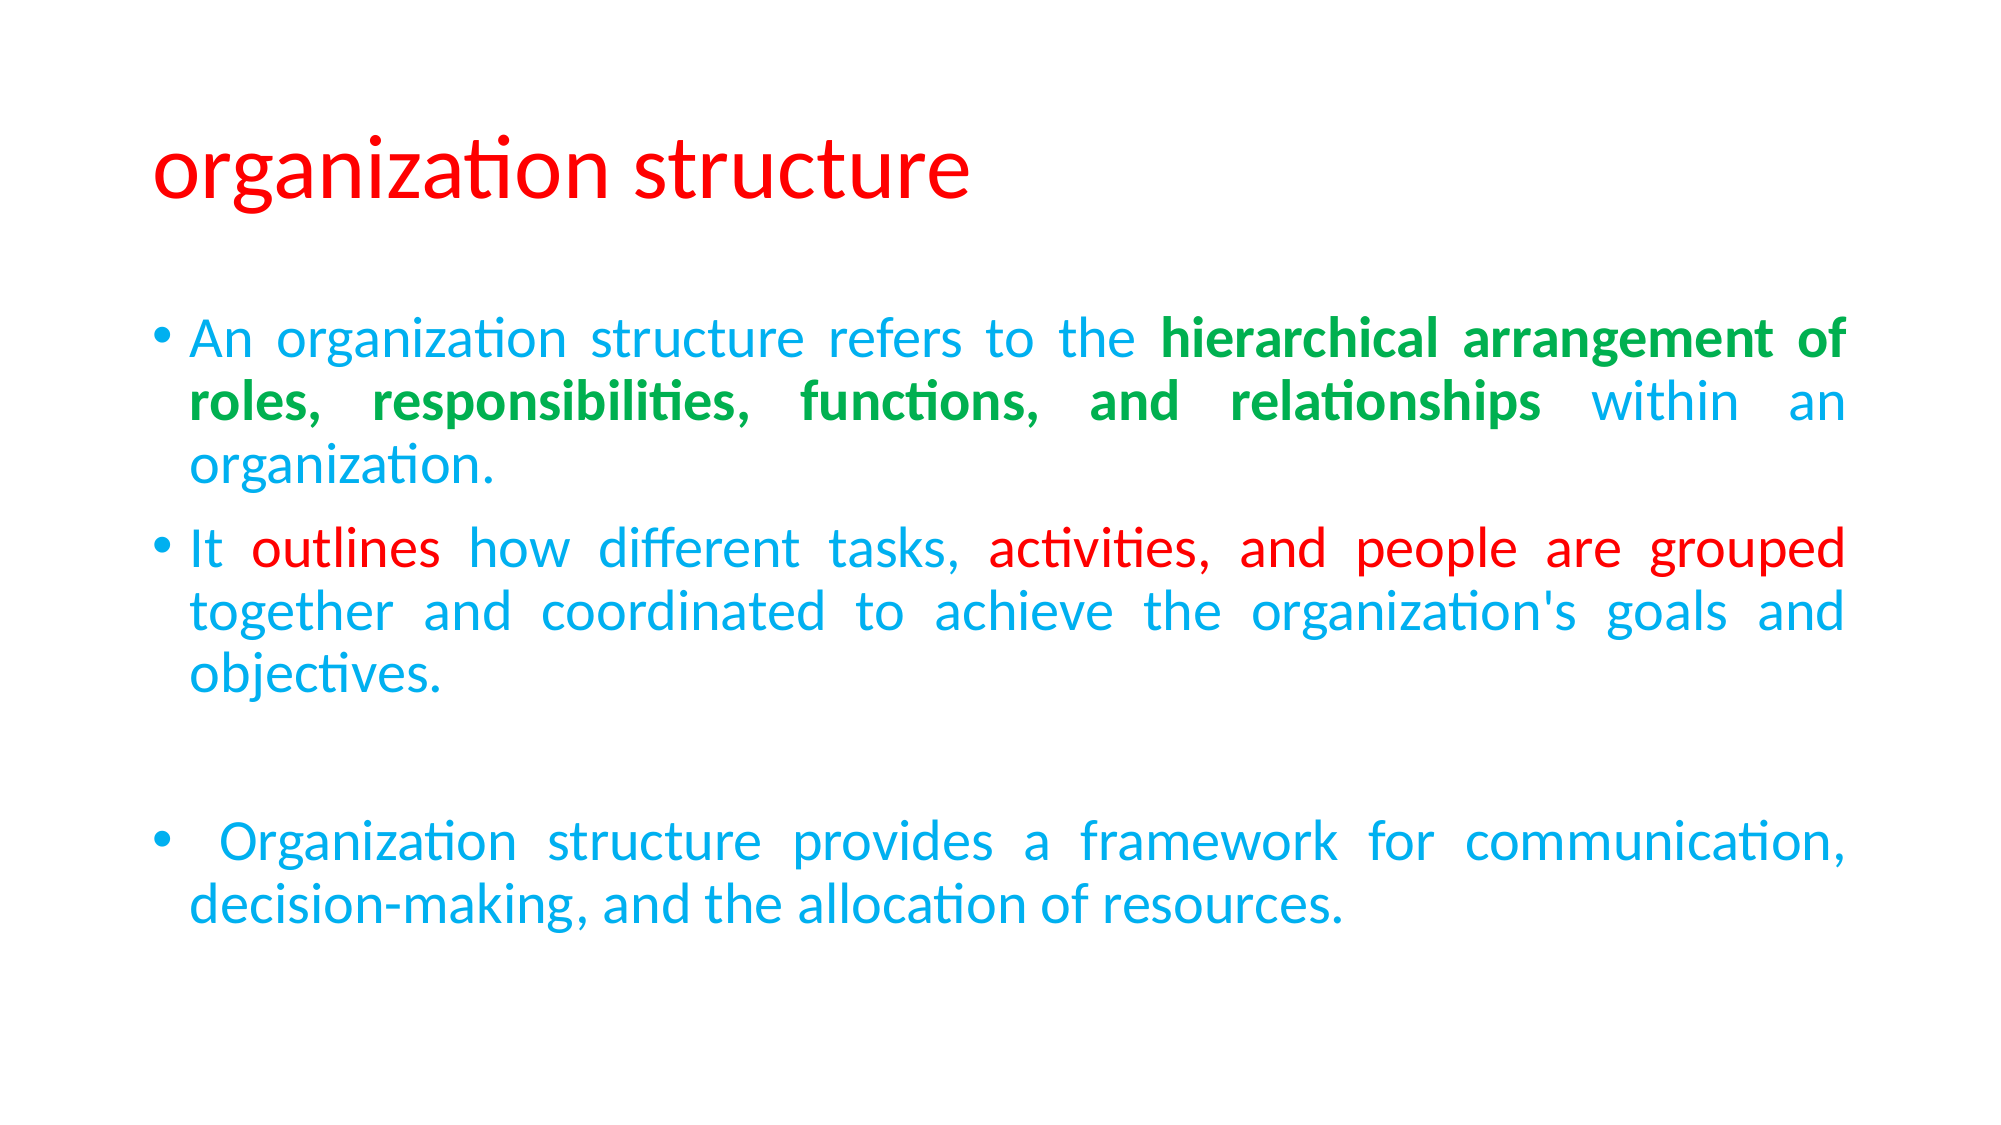

# organization structure
An organization structure refers to the hierarchical arrangement of roles, responsibilities, functions, and relationships within an organization.
It outlines how different tasks, activities, and people are grouped together and coordinated to achieve the organization's goals and objectives.

 Organization structure provides a framework for communication, decision-making, and the allocation of resources.